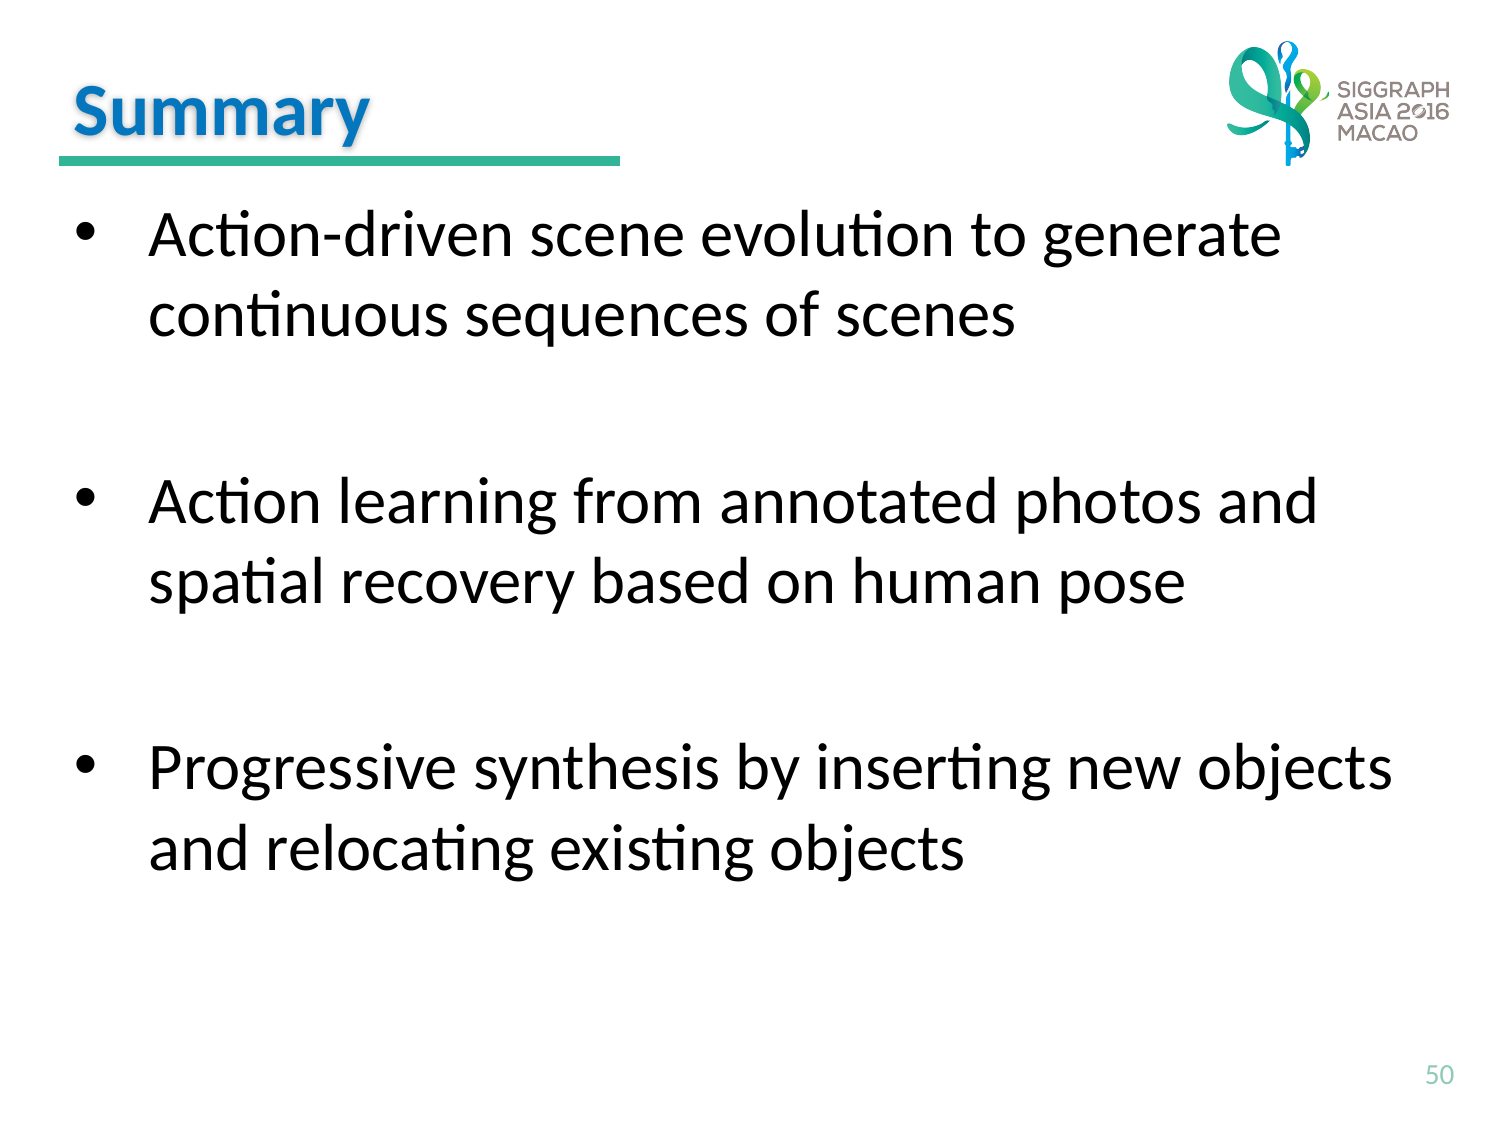

# Summary
Action-driven scene evolution to generate continuous sequences of scenes

Action learning from annotated photos and spatial recovery based on human pose

Progressive synthesis by inserting new objects and relocating existing objects
50